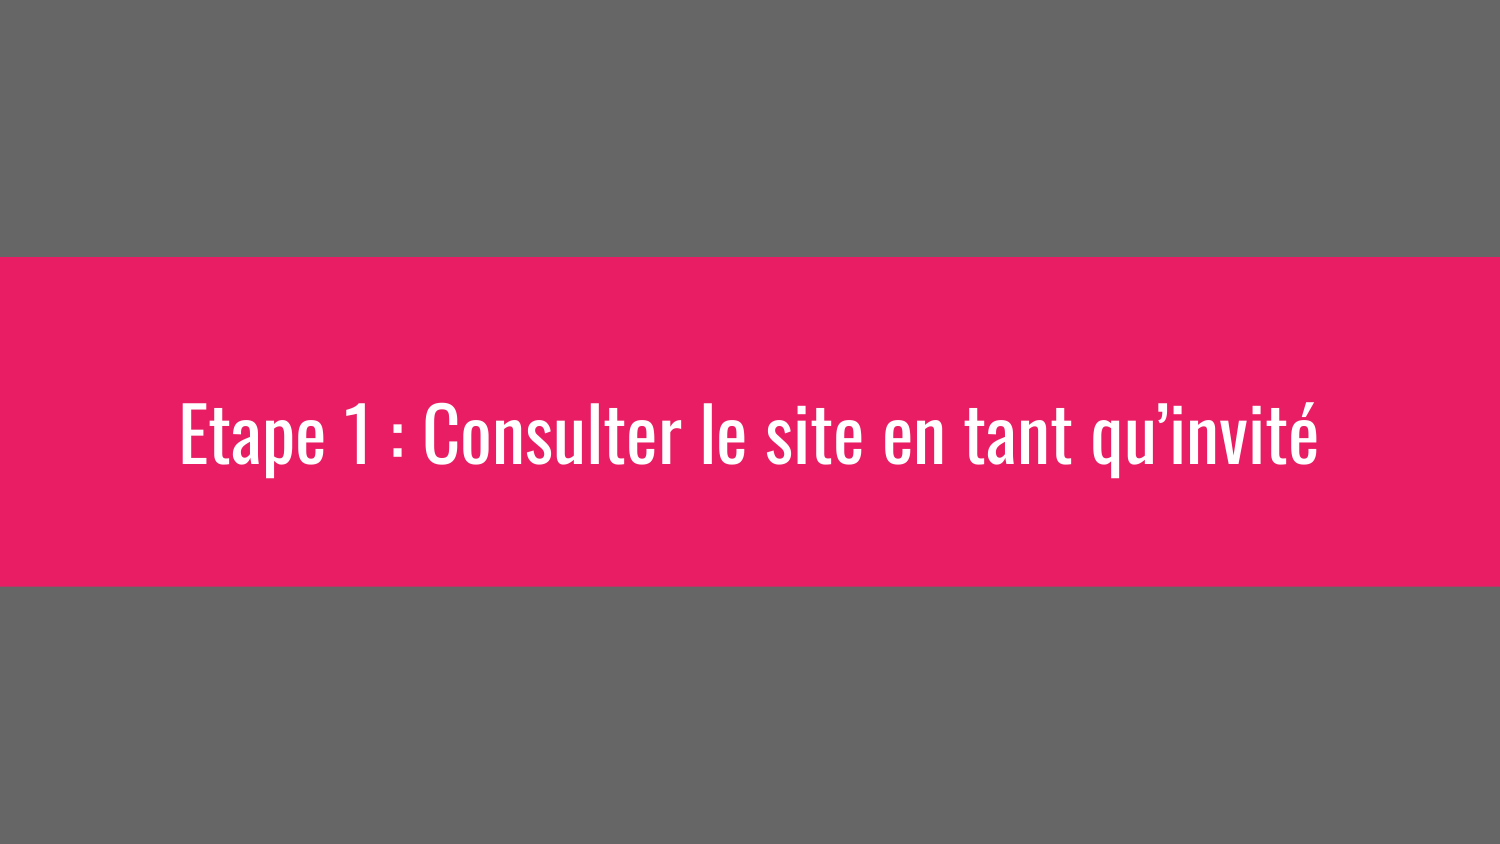

# Etape 1 : Consulter le site en tant qu’invité